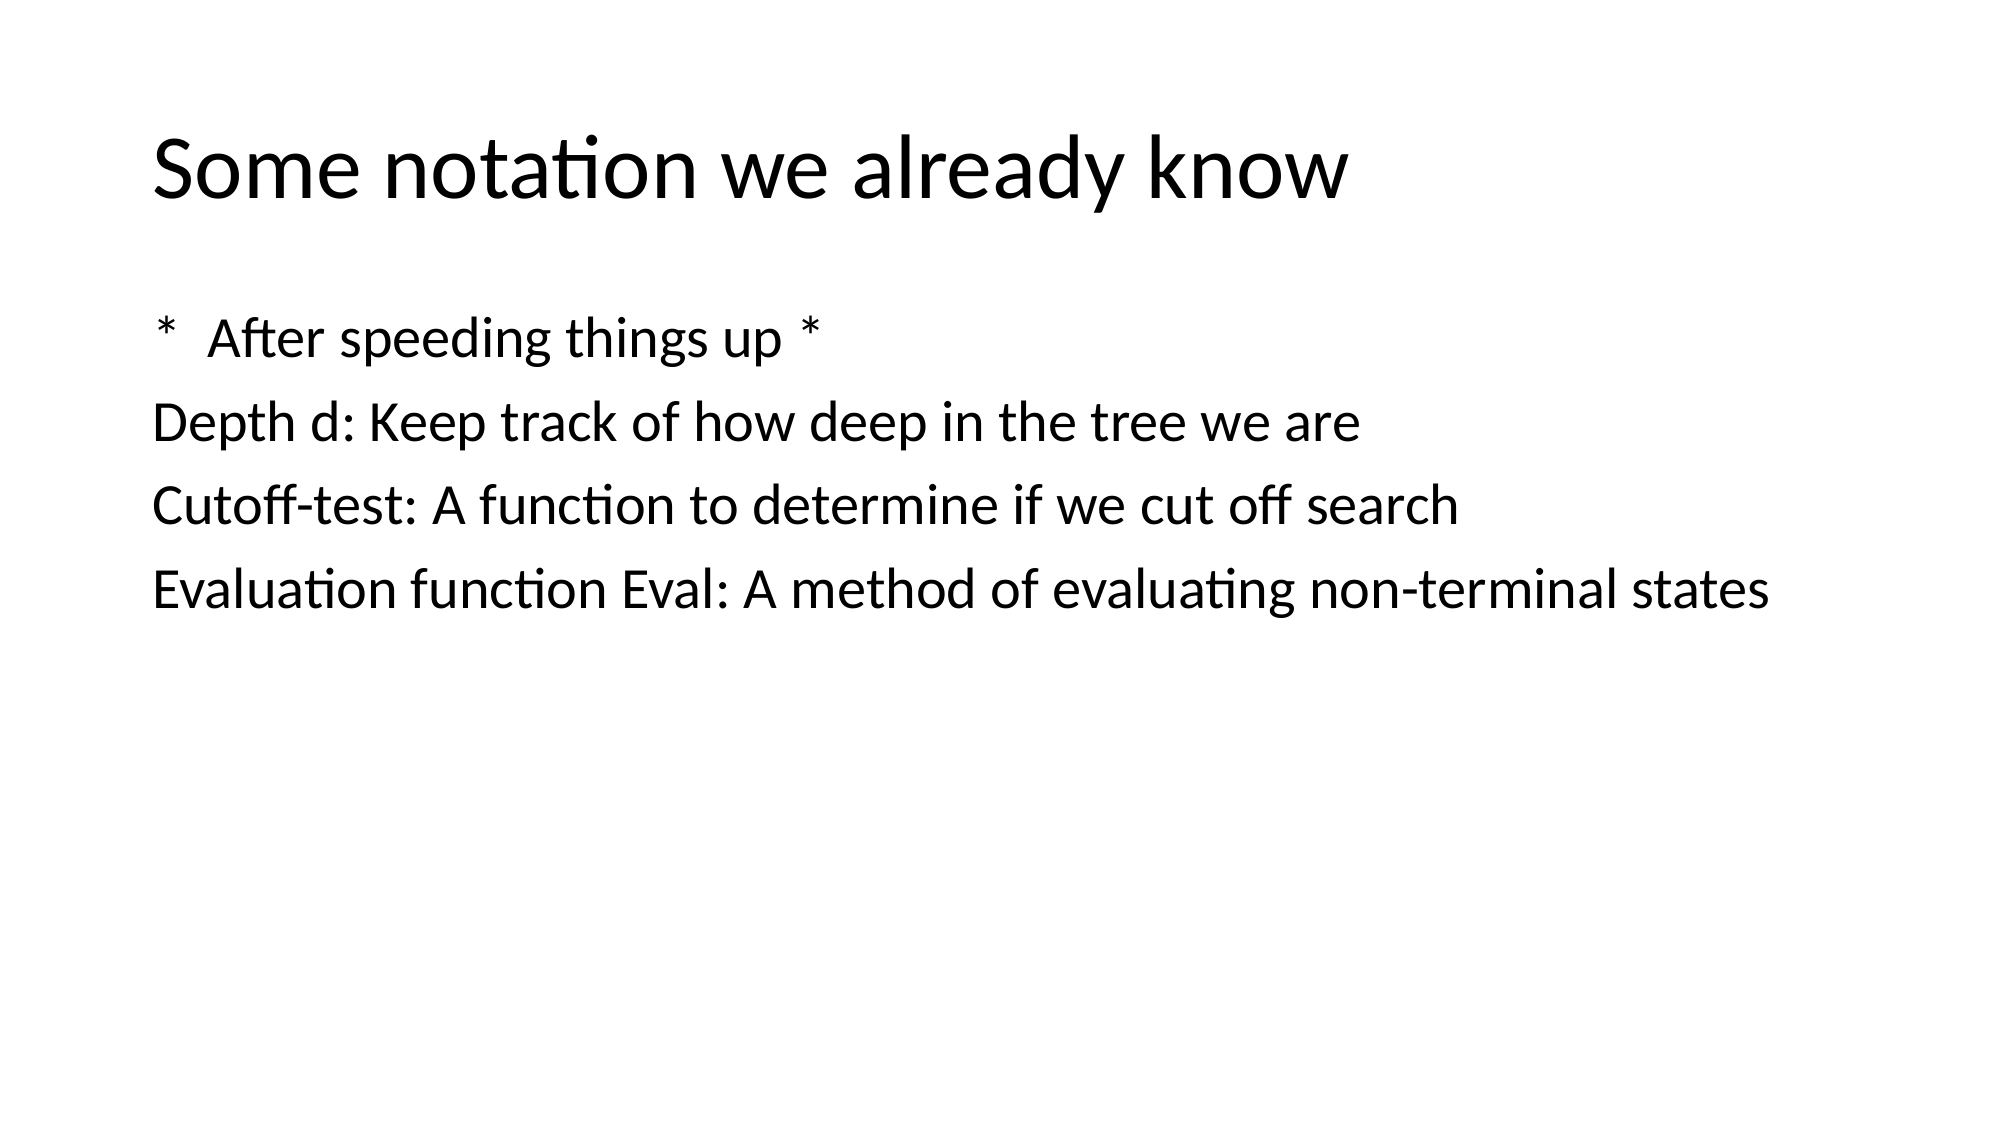

# Some notation we already know
*  After speeding things up *
Depth d: Keep track of how deep in the tree we are
Cutoff-test: A function to determine if we cut off search
Evaluation function Eval: A method of evaluating non-terminal states